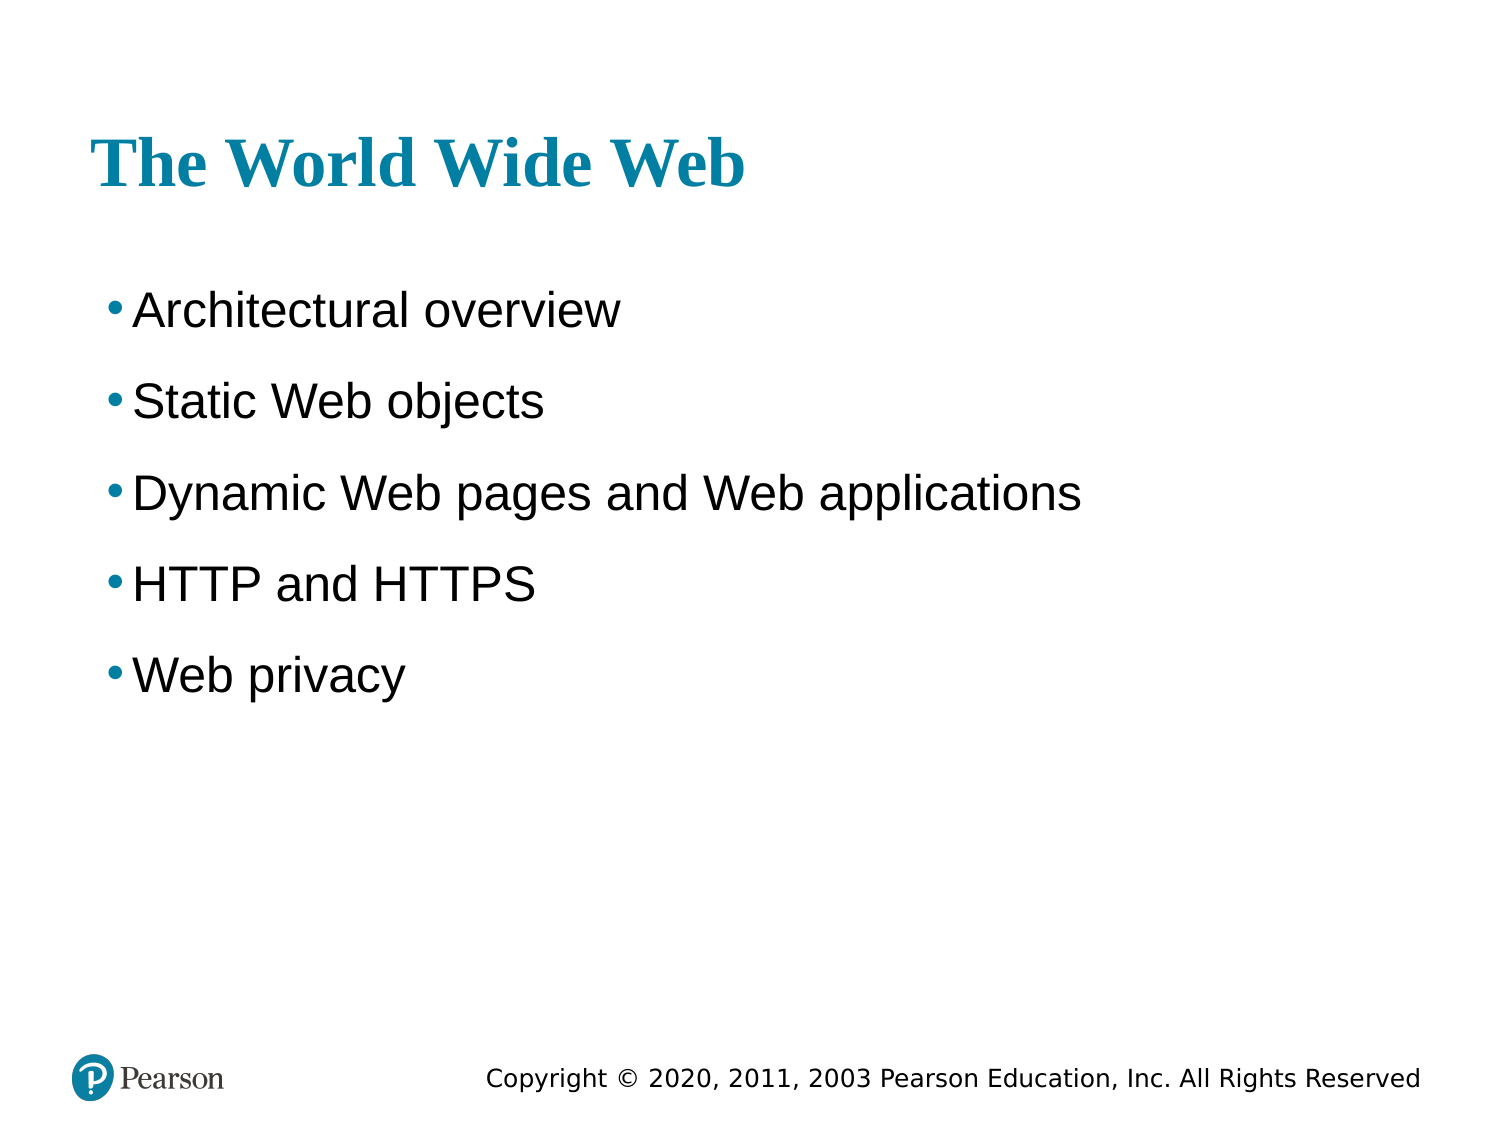

# The World Wide Web
Architectural overview
Static Web objects
Dynamic Web pages and Web applications
HTTP and HTTPS
Web privacy